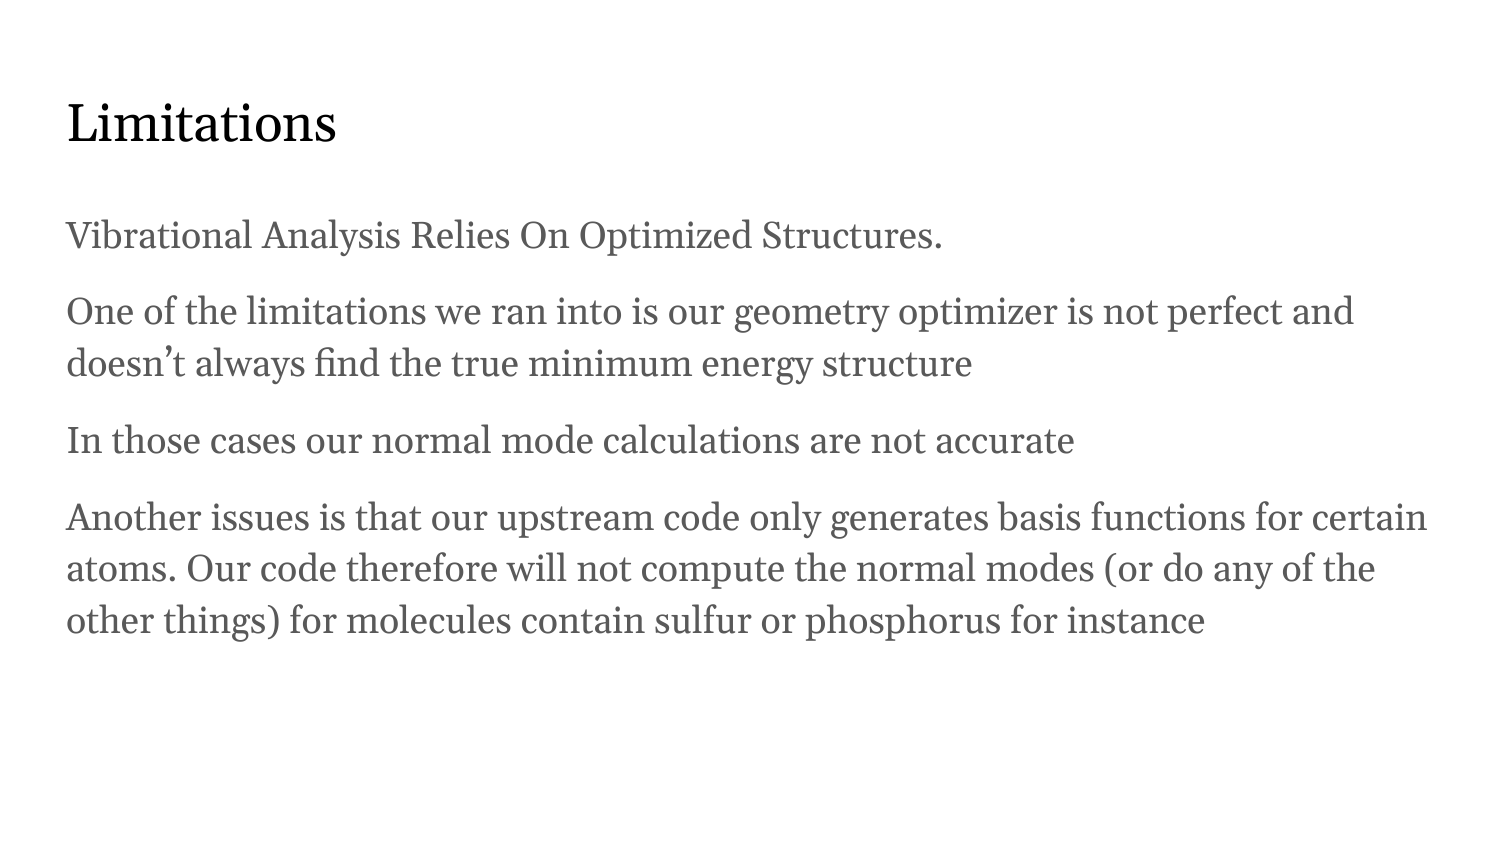

# Limitations
Vibrational Analysis Relies On Optimized Structures.
One of the limitations we ran into is our geometry optimizer is not perfect and doesn’t always find the true minimum energy structure
In those cases our normal mode calculations are not accurate
Another issues is that our upstream code only generates basis functions for certain atoms. Our code therefore will not compute the normal modes (or do any of the other things) for molecules contain sulfur or phosphorus for instance